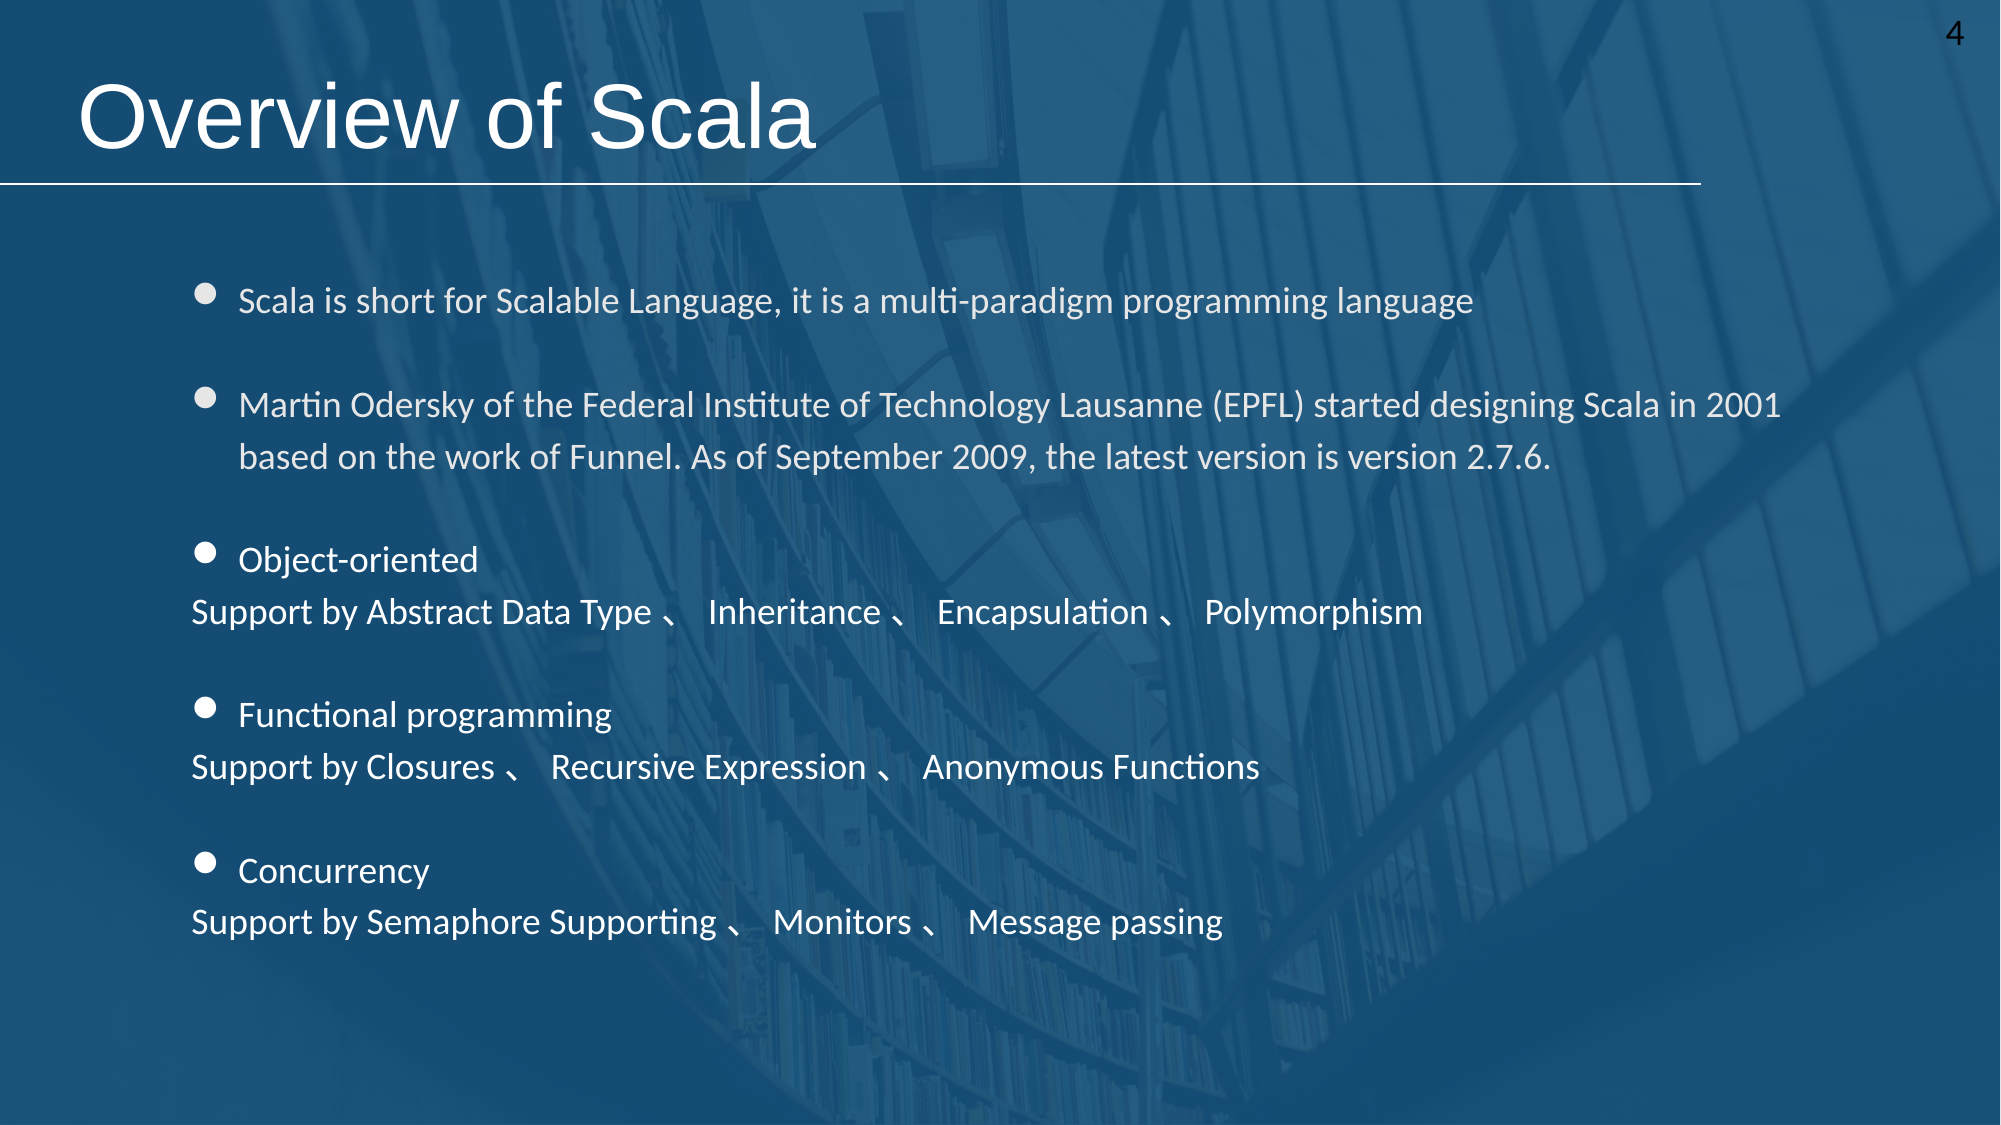

4
Overview of Scala
Scala is short for Scalable Language, it is a multi-paradigm programming language

Martin Odersky of the Federal Institute of Technology Lausanne (EPFL) started designing Scala in 2001 based on the work of Funnel. As of September 2009, the latest version is version 2.7.6.

Object-oriented
Support by Abstract Data Type、Inheritance、Encapsulation、Polymorphism

Functional programming
Support by Closures、Recursive Expression、Anonymous Functions

Concurrency
Support by Semaphore Supporting、Monitors、Message passing